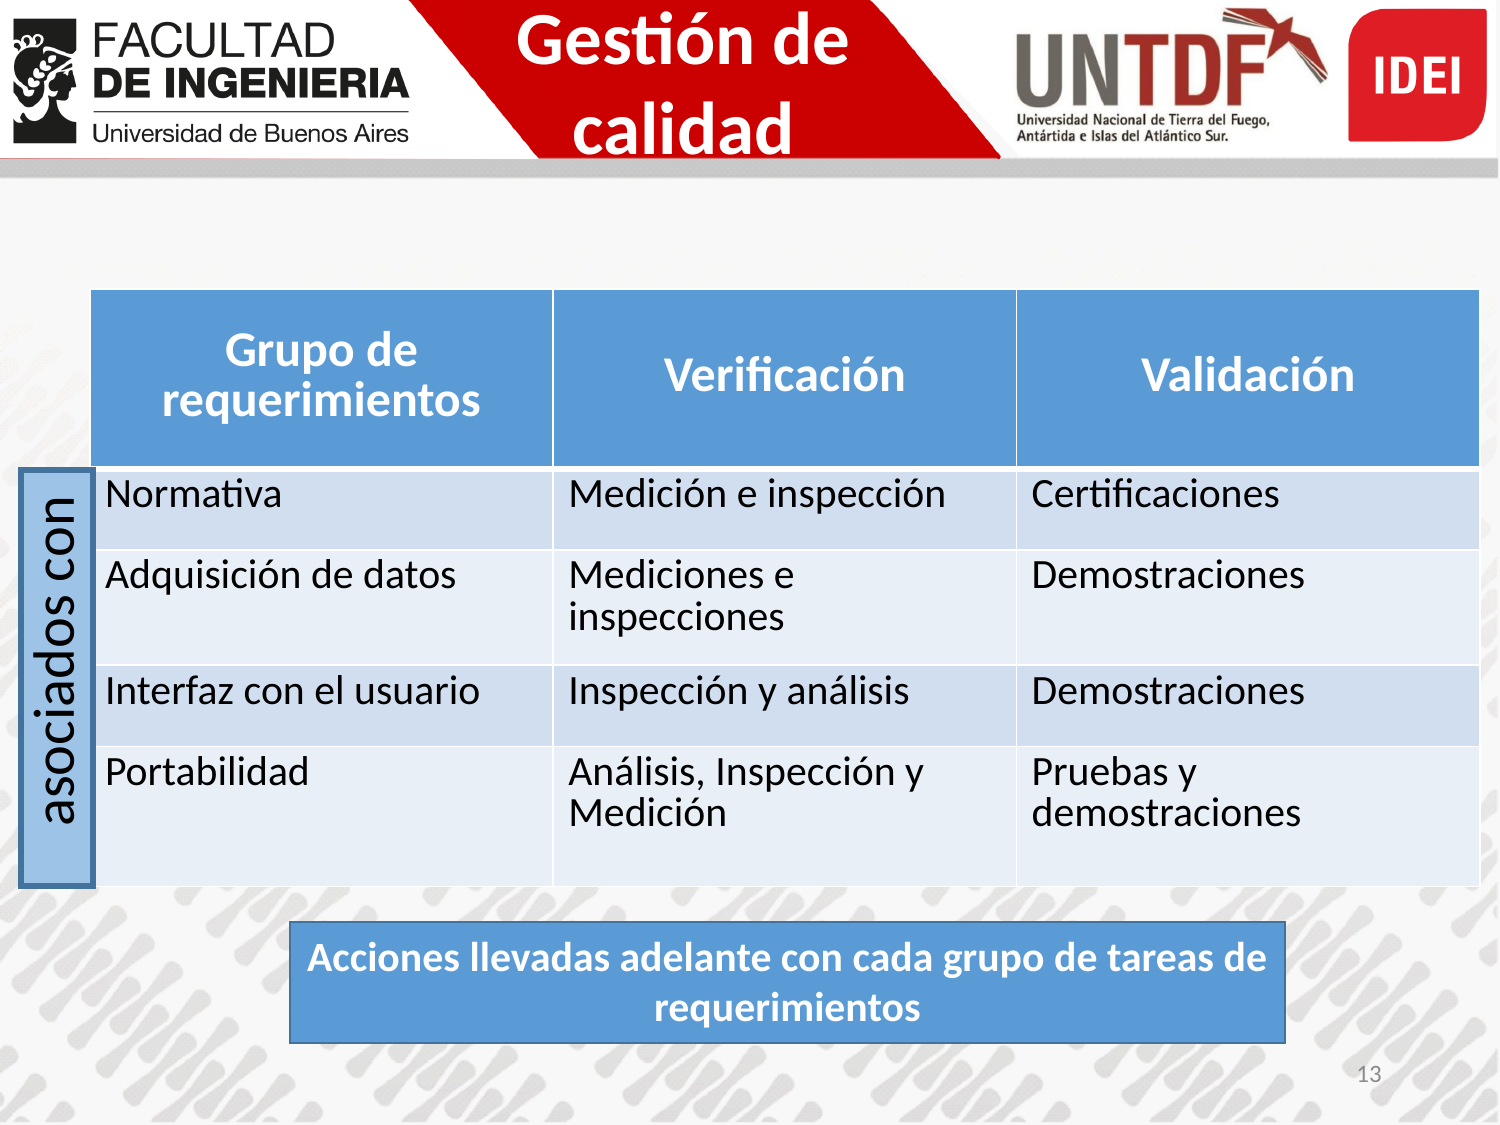

Gestión de calidad
| Grupo de requerimientos | Verificación | Validación |
| --- | --- | --- |
| Normativa | Medición e inspección | Certificaciones |
| Adquisición de datos | Mediciones e inspecciones | Demostraciones |
| Interfaz con el usuario | Inspección y análisis | Demostraciones |
| Portabilidad | Análisis, Inspección y Medición | Pruebas y demostraciones |

asociados con
Acciones llevadas adelante con cada grupo de tareas de requerimientos

13